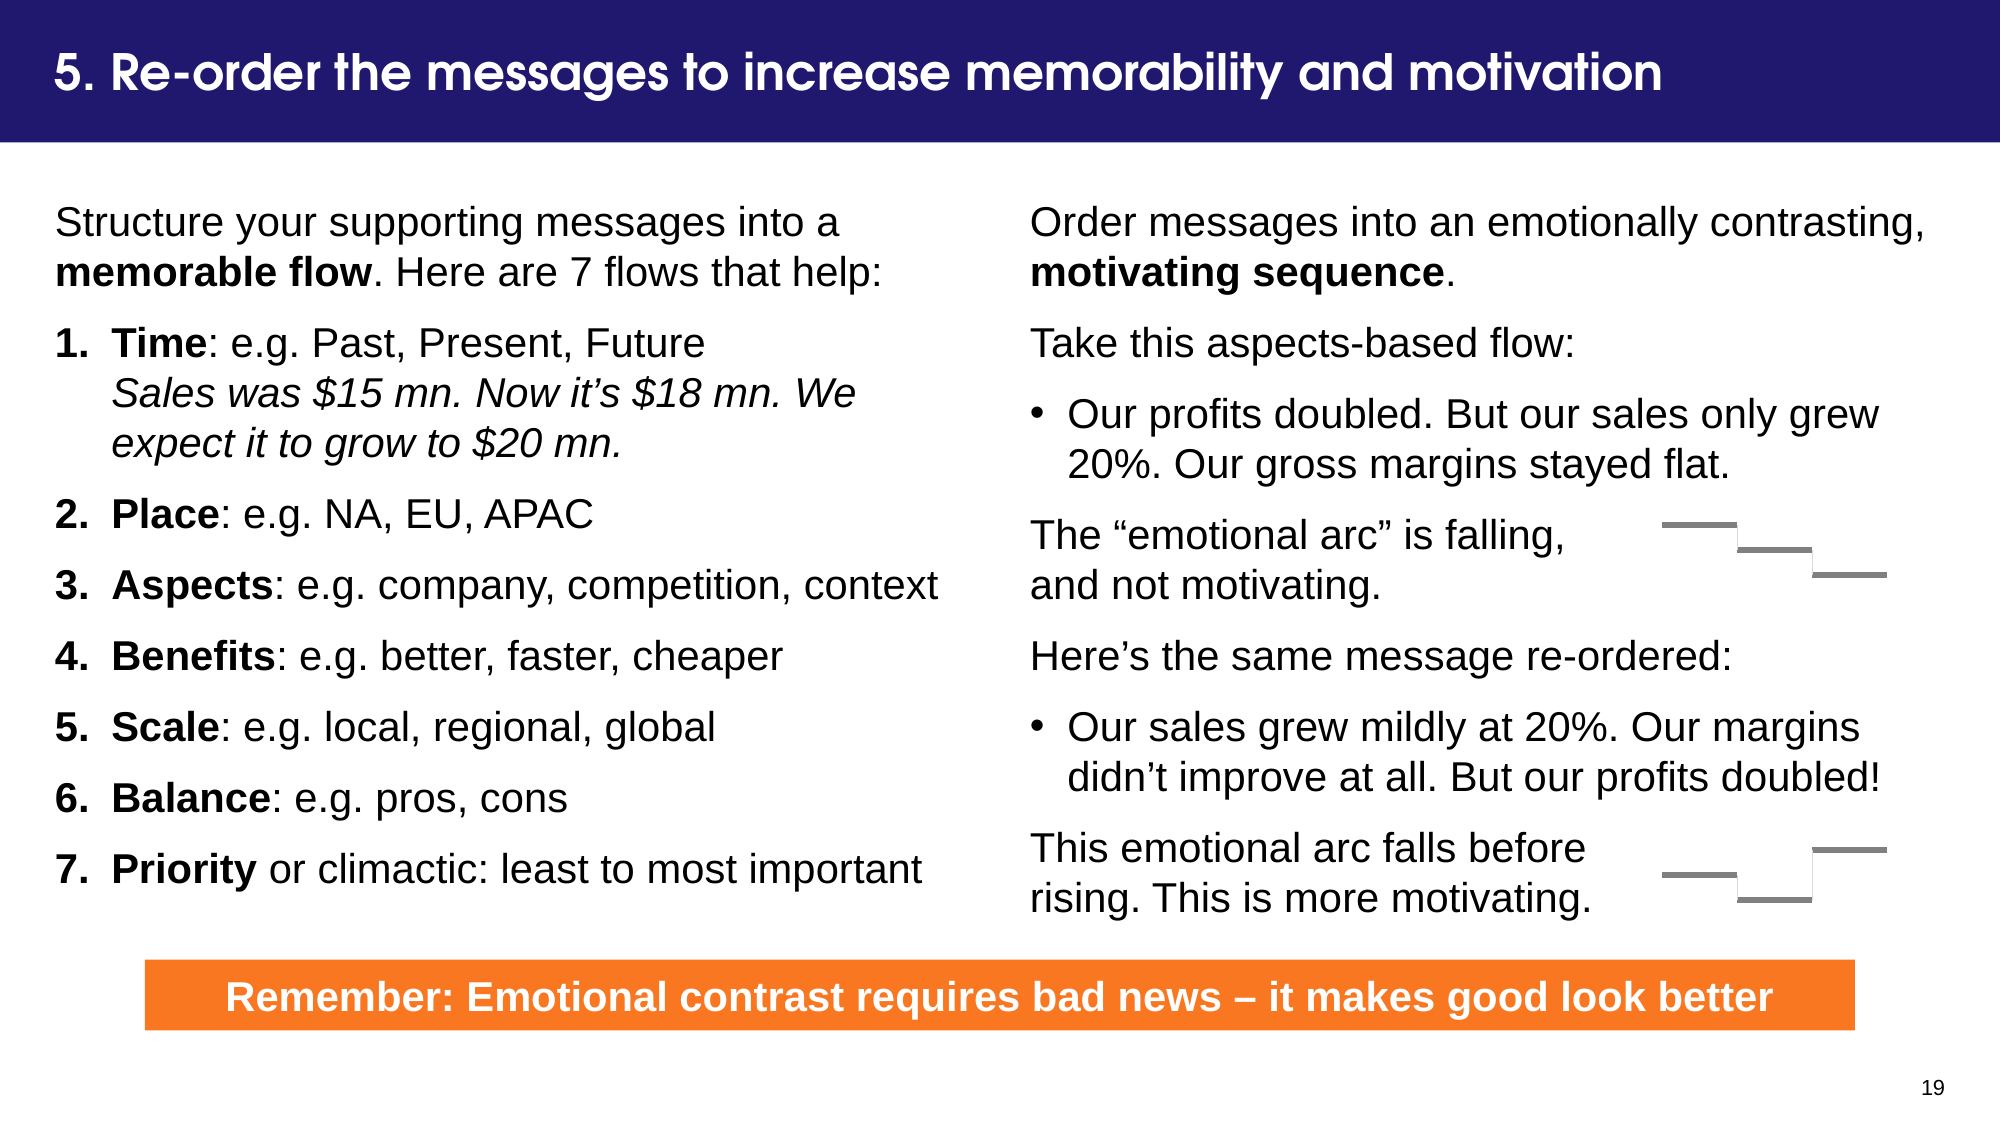

What’s the next step? How can the audience practice it?
# 5. Re-order the messages to increase memorability and motivation
Structure your supporting messages into a memorable flow. Here are 7 flows that help:
Time: e.g. Past, Present, Future
Sales was $15 mn. Now it’s $18 mn. We expect it to grow to $20 mn.
Place: e.g. NA, EU, APAC
Aspects: e.g. company, competition, context
Benefits: e.g. better, faster, cheaper
Scale: e.g. local, regional, global
Balance: e.g. pros, cons
Priority or climactic: least to most important
Order messages into an emotionally contrasting, motivating sequence.
Take this aspects-based flow:
Our profits doubled. But our sales only grew 20%. Our gross margins stayed flat.
The “emotional arc” is falling,
and not motivating.
Here’s the same message re-ordered:
Our sales grew mildly at 20%. Our margins didn’t improve at all. But our profits doubled!
This emotional arc falls before
rising. This is more motivating.

Remember: Emotional contrast requires bad news – it makes good look better
19